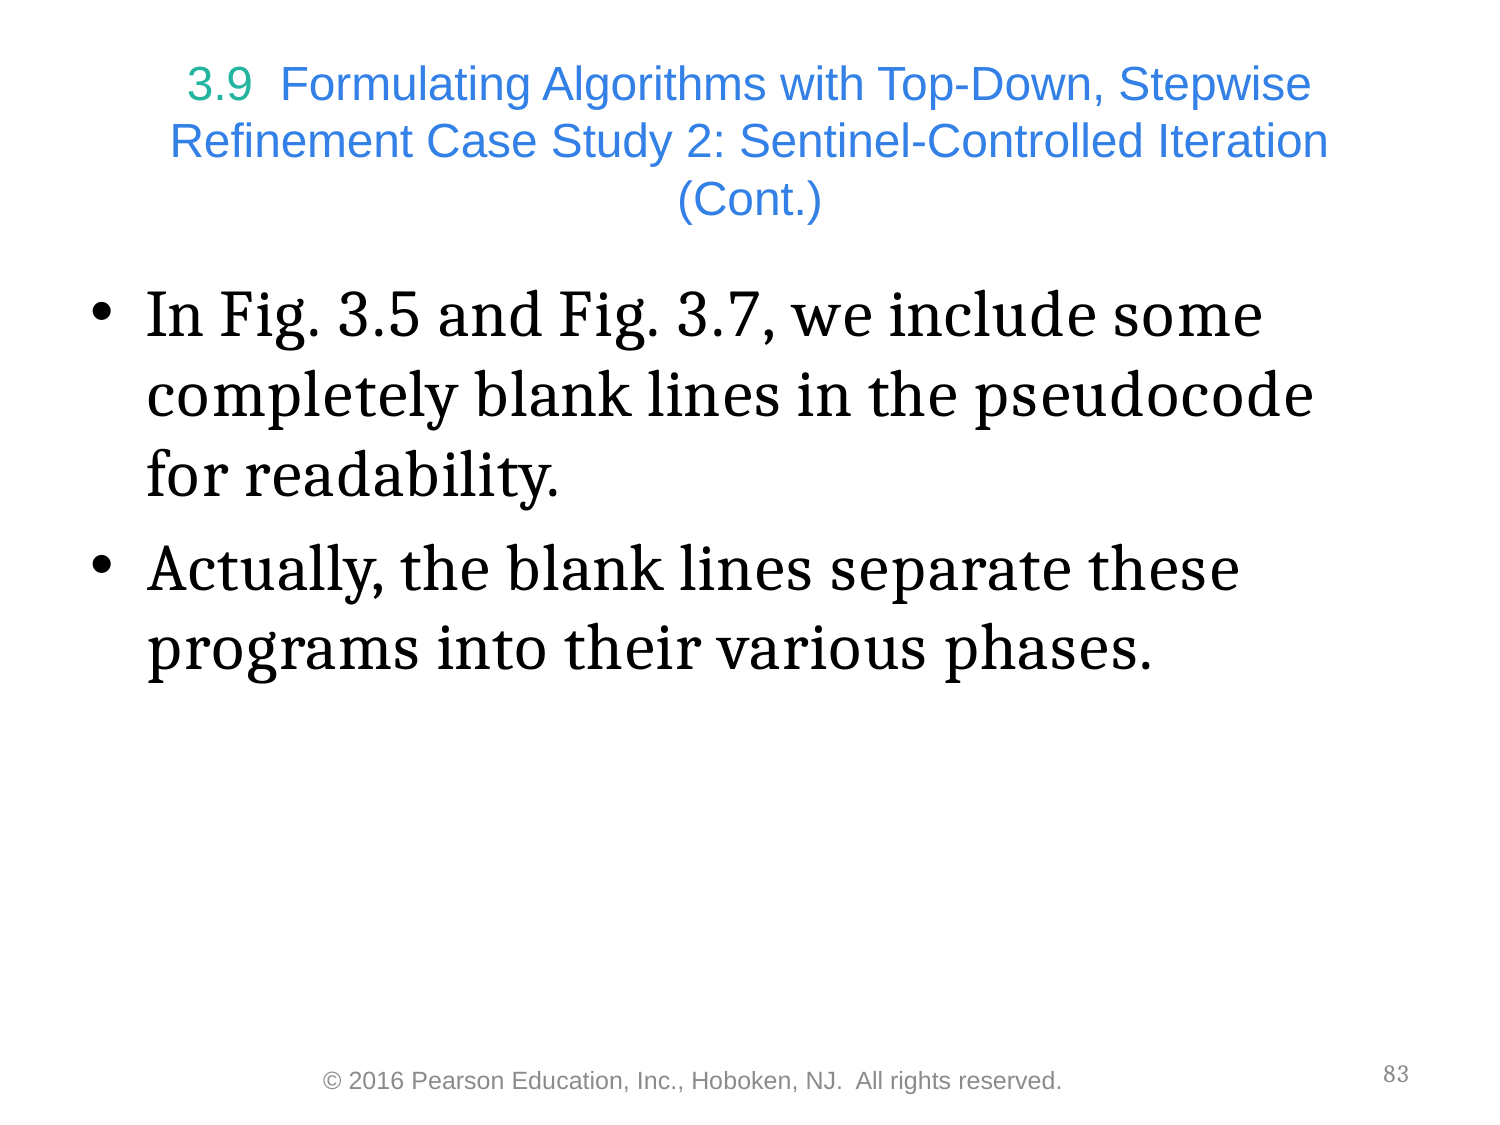

# 3.9  Formulating Algorithms with Top-Down, Stepwise Refinement Case Study 2: Sentinel-Controlled Iteration (Cont.)
In Fig. 3.5 and Fig. 3.7, we include some completely blank lines in the pseudocode for readability.
Actually, the blank lines separate these programs into their various phases.
83
© 2016 Pearson Education, Inc., Hoboken, NJ.  All rights reserved.